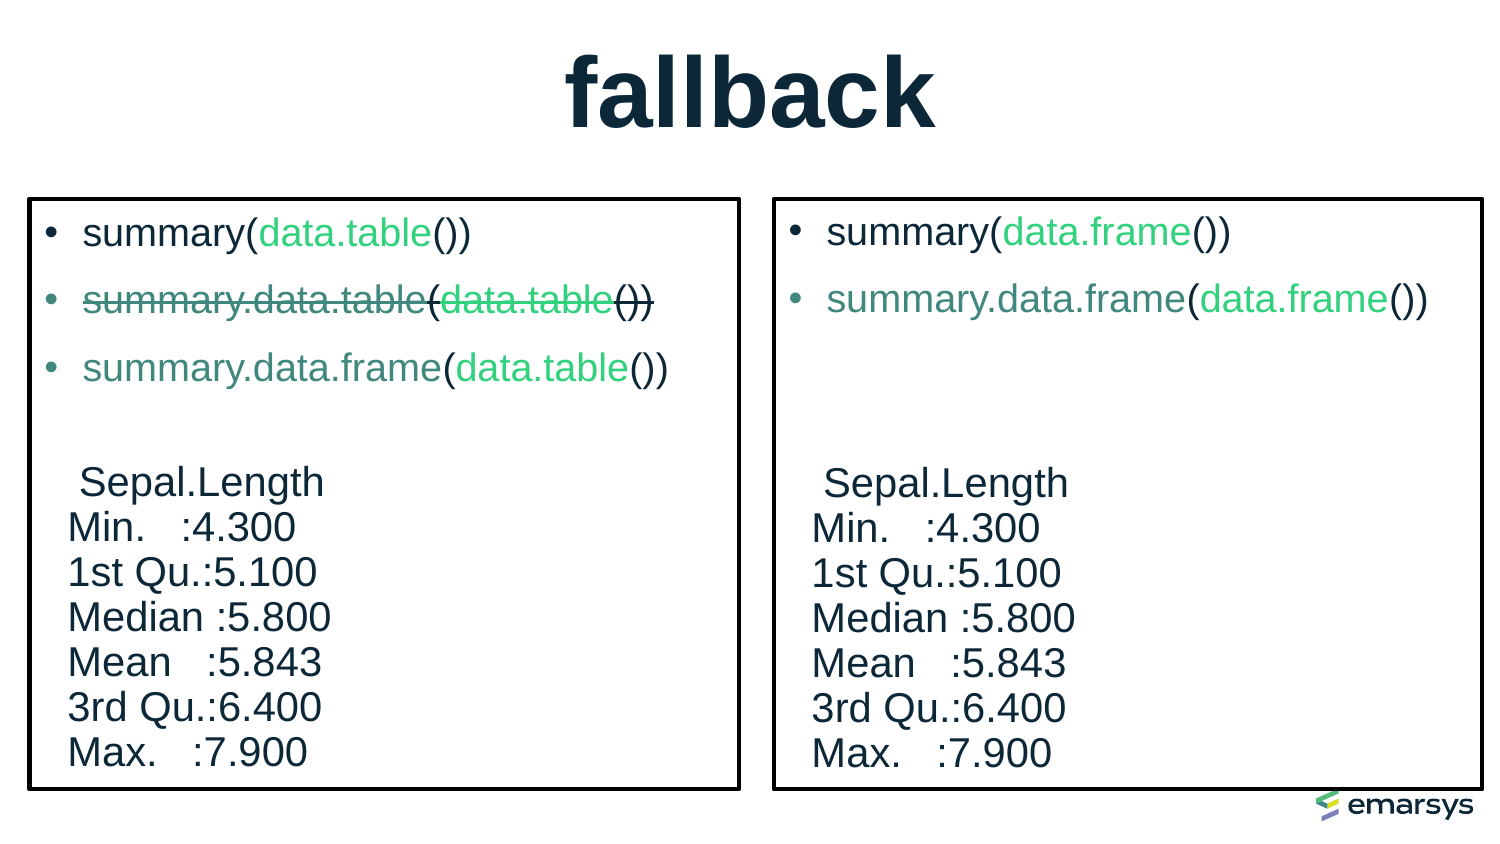

# fallback
summary(data.table())
summary.data.table(data.table())
summary.data.frame(data.table())
   Sepal.Length
  Min.   :4.300
  1st Qu.:5.100
  Median :5.800
  Mean   :5.843
  3rd Qu.:6.400
  Max.   :7.900
summary(data.frame())
summary.data.frame(data.frame())

   Sepal.Length
  Min.   :4.300
  1st Qu.:5.100
  Median :5.800
  Mean   :5.843
  3rd Qu.:6.400
  Max.   :7.900